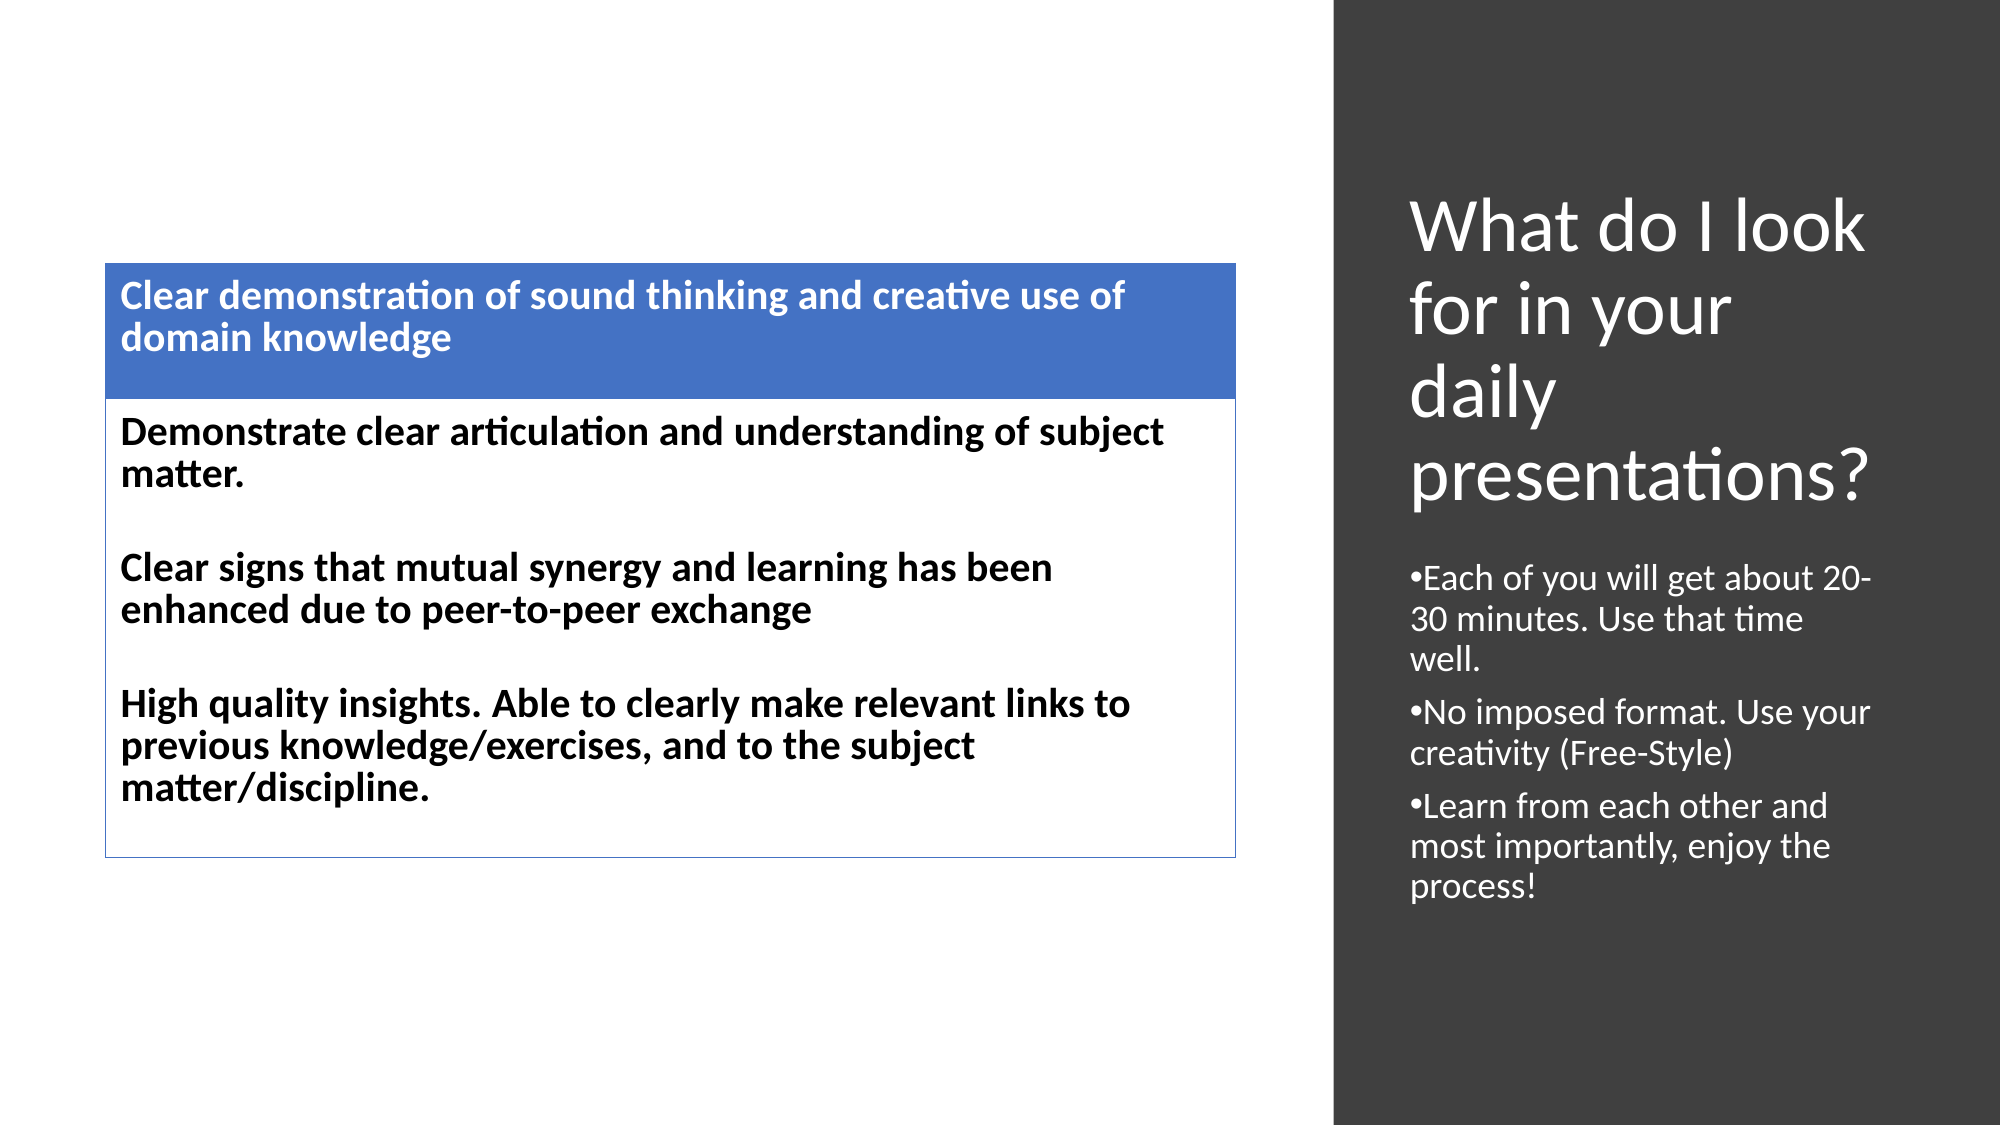

# What do I look for in your daily presentations?
| Clear demonstration of sound thinking and creative use of domain knowledge |
| --- |
| Demonstrate clear articulation and understanding of subject matter. |
| Clear signs that mutual synergy and learning has been enhanced due to peer-to-peer exchange |
| High quality insights. Able to clearly make relevant links to previous knowledge/exercises, and to the subject matter/discipline. |
Each of you will get about 20-30 minutes. Use that time well.
No imposed format. Use your creativity (Free-Style)
Learn from each other and most importantly, enjoy the process!